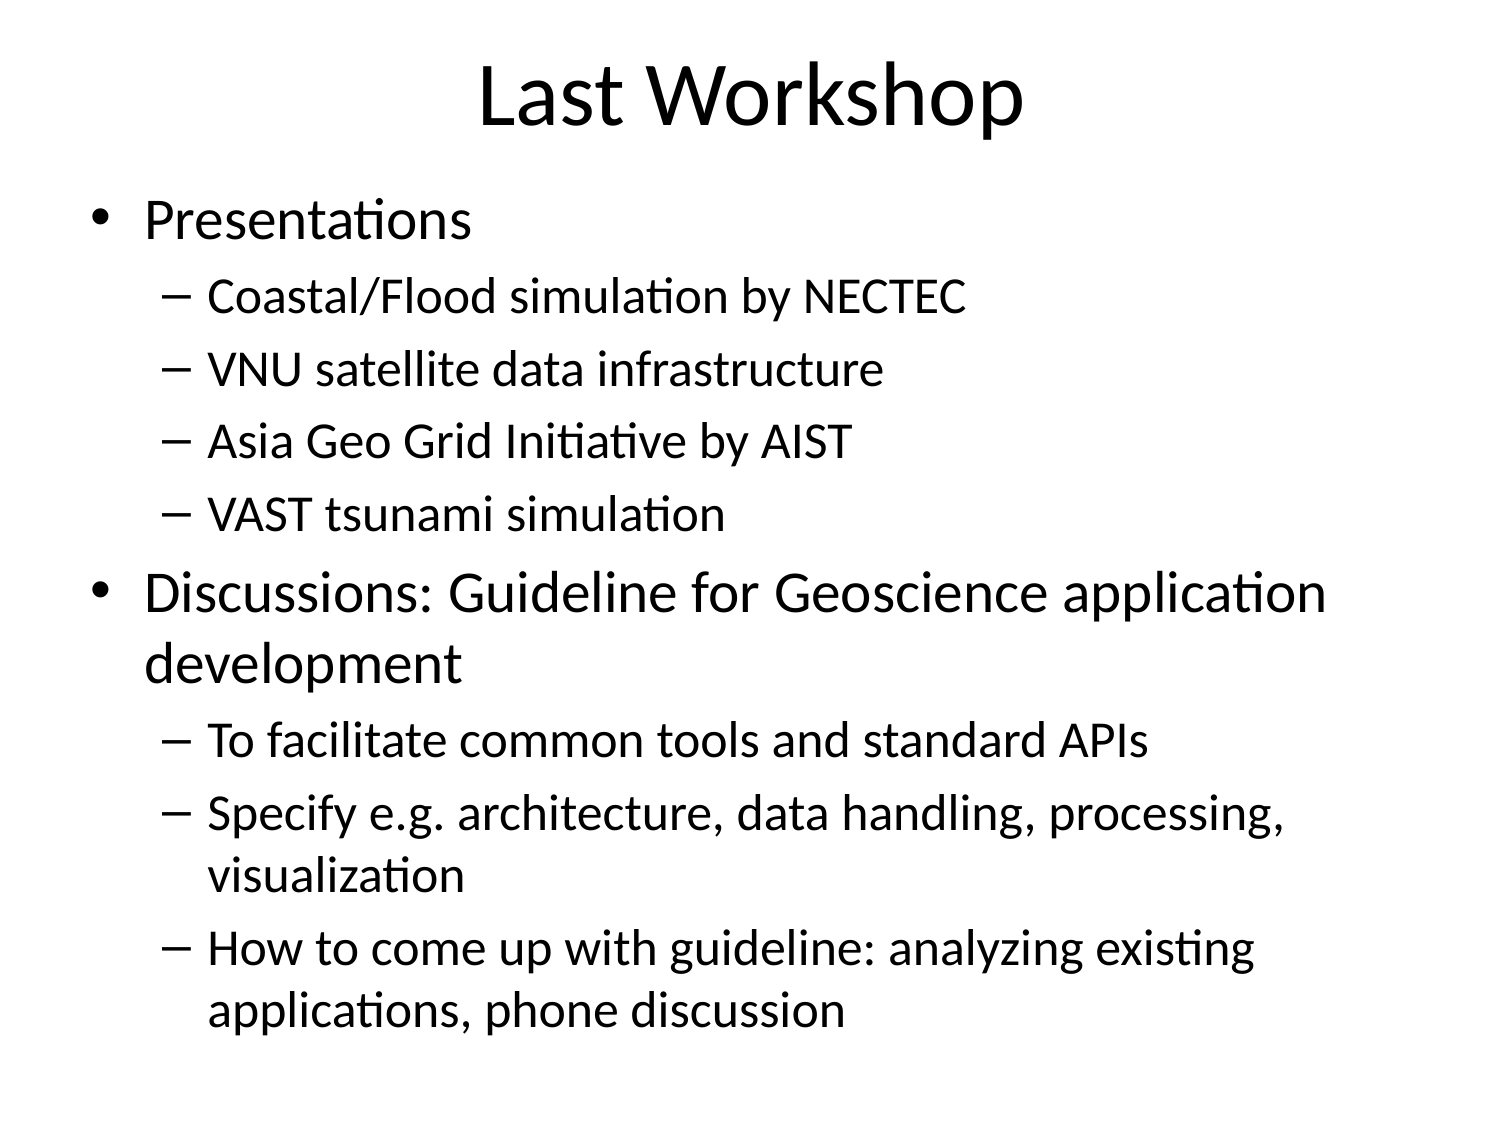

# Last Workshop
Presentations
Coastal/Flood simulation by NECTEC
VNU satellite data infrastructure
Asia Geo Grid Initiative by AIST
VAST tsunami simulation
Discussions: Guideline for Geoscience application development
To facilitate common tools and standard APIs
Specify e.g. architecture, data handling, processing, visualization
How to come up with guideline: analyzing existing applications, phone discussion